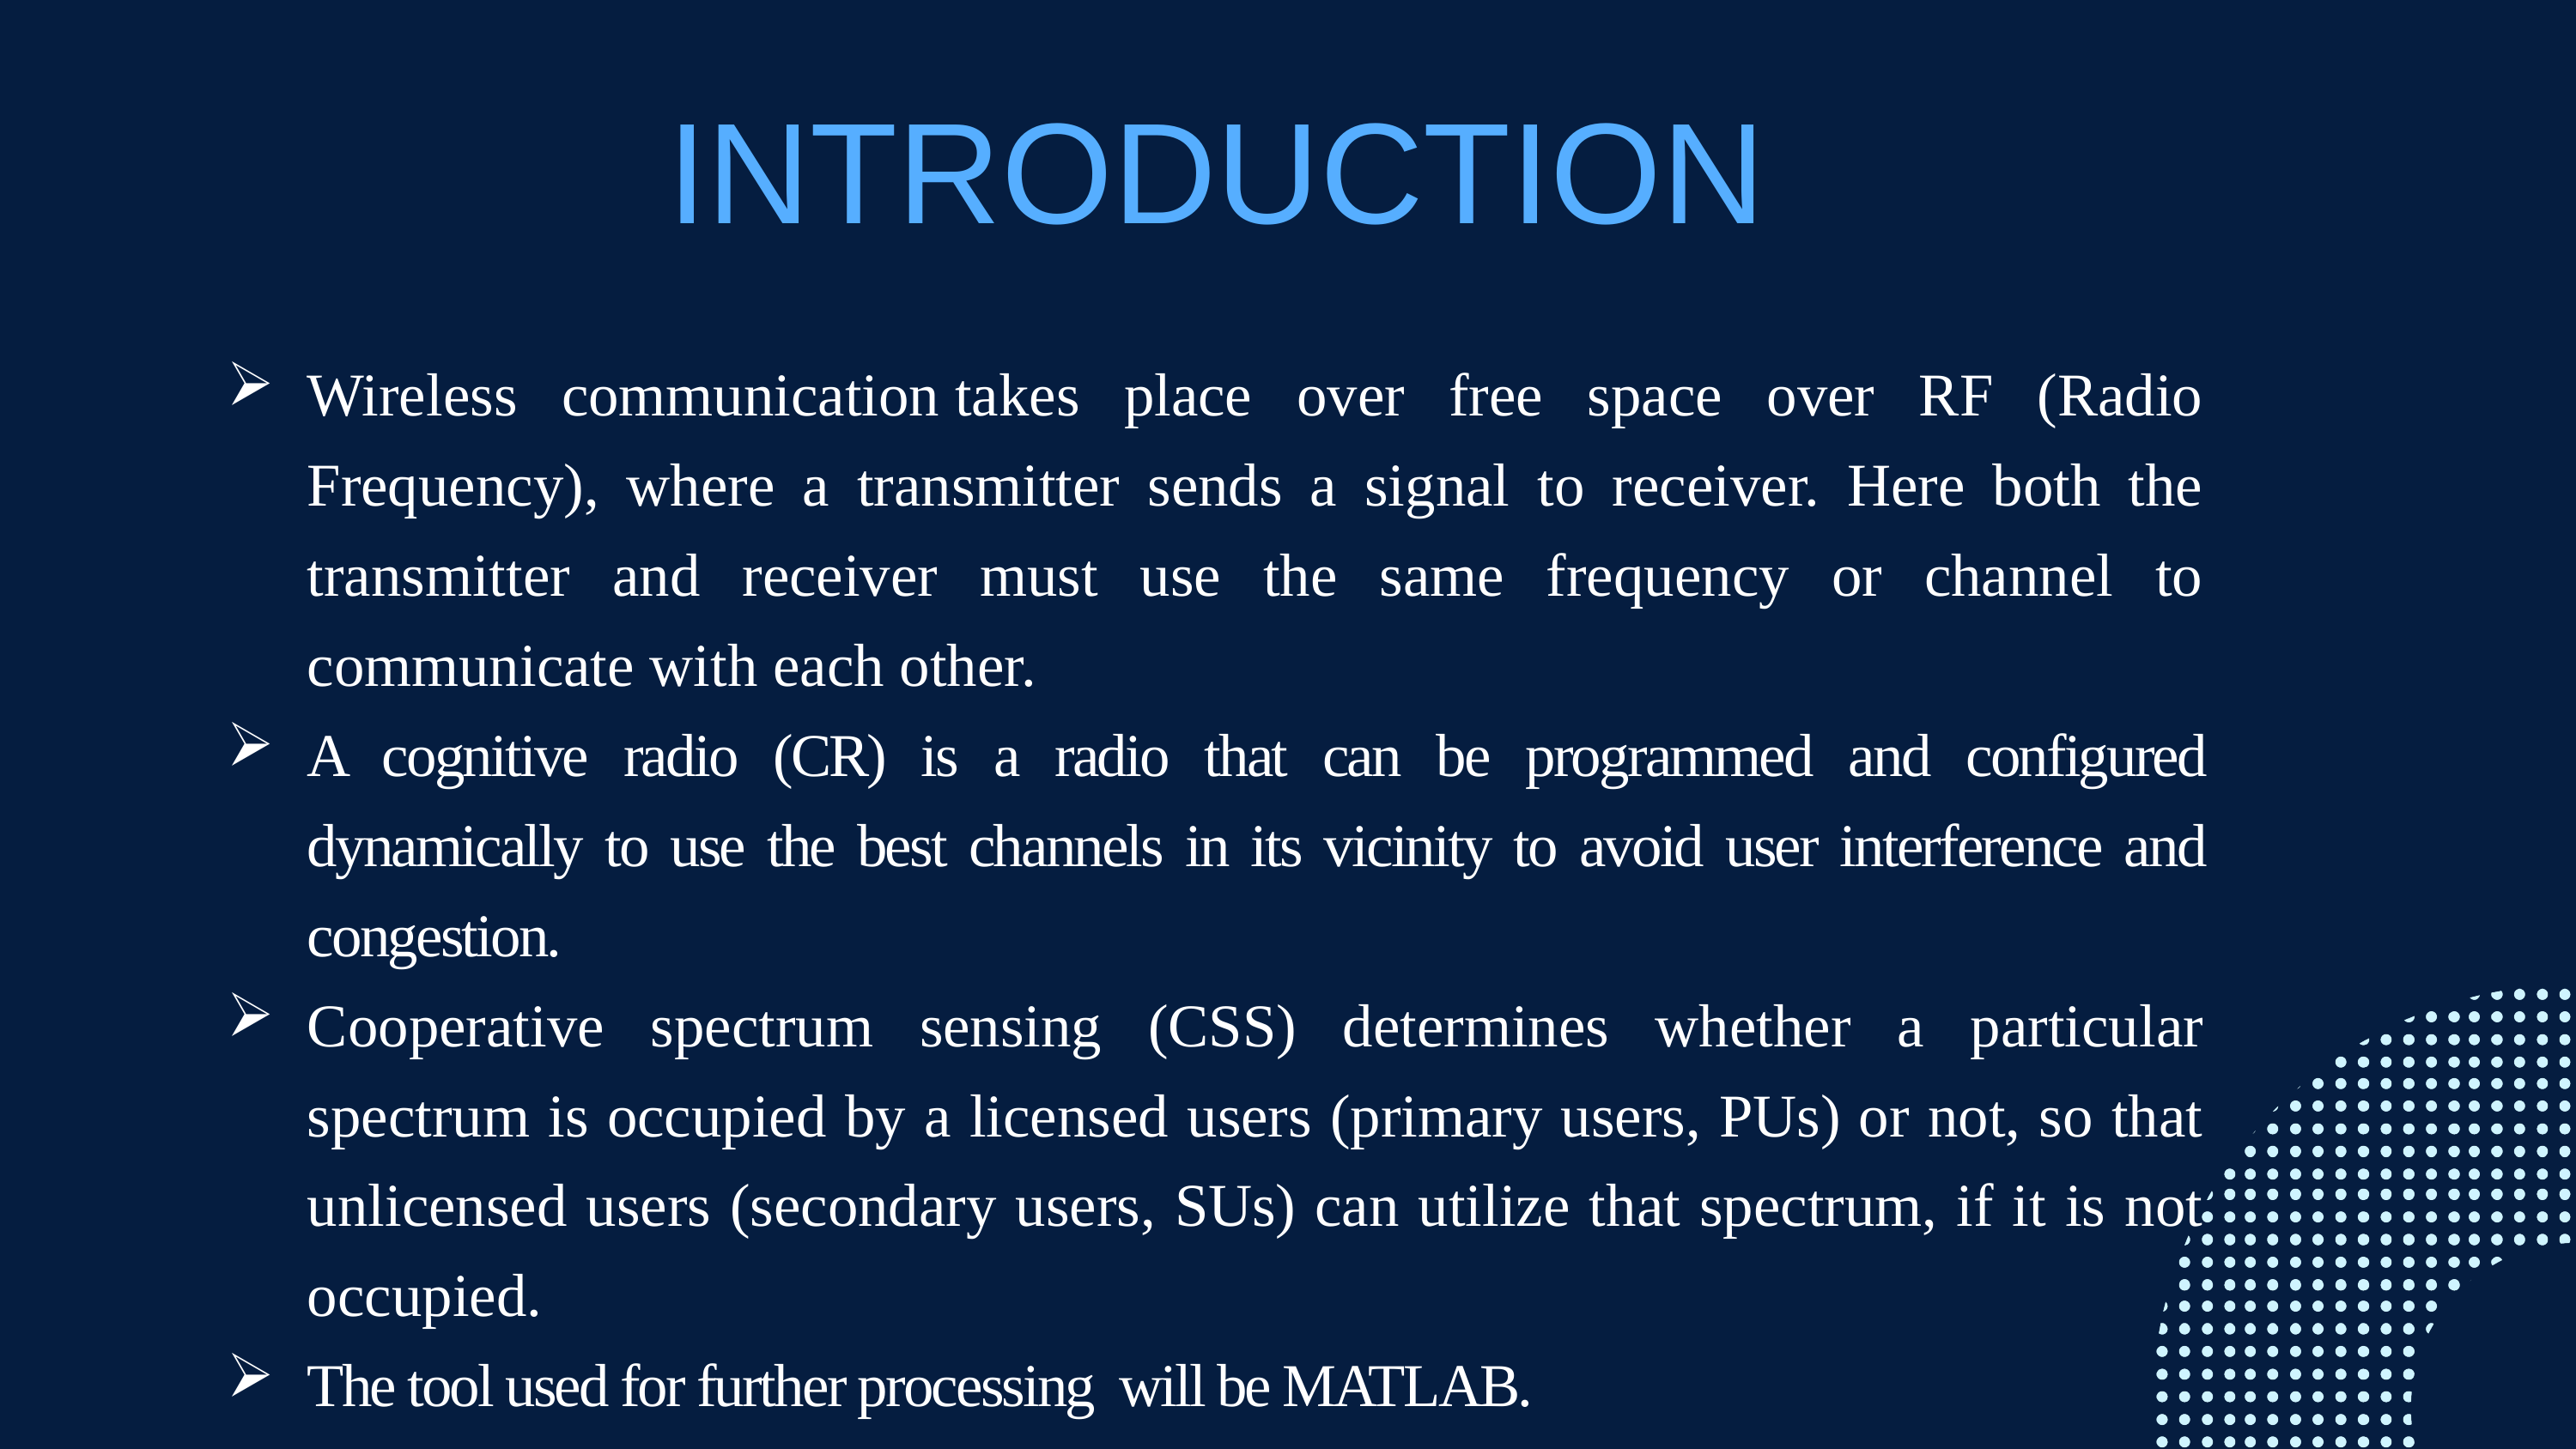

INTRODUCTION
Wireless communication takes place over free space over RF (Radio Frequency), where a transmitter sends a signal to receiver. Here both the transmitter and receiver must use the same frequency or channel to communicate with each other.
A cognitive radio (CR) is a radio that can be programmed and configured dynamically to use the best channels in its vicinity to avoid user interference and congestion.
Cooperative spectrum sensing (CSS) determines whether a particular spectrum is occupied by a licensed users (primary users, PUs) or not, so that unlicensed users (secondary users, SUs) can utilize that spectrum, if it is not occupied.
The tool used for further processing  will be MATLAB.